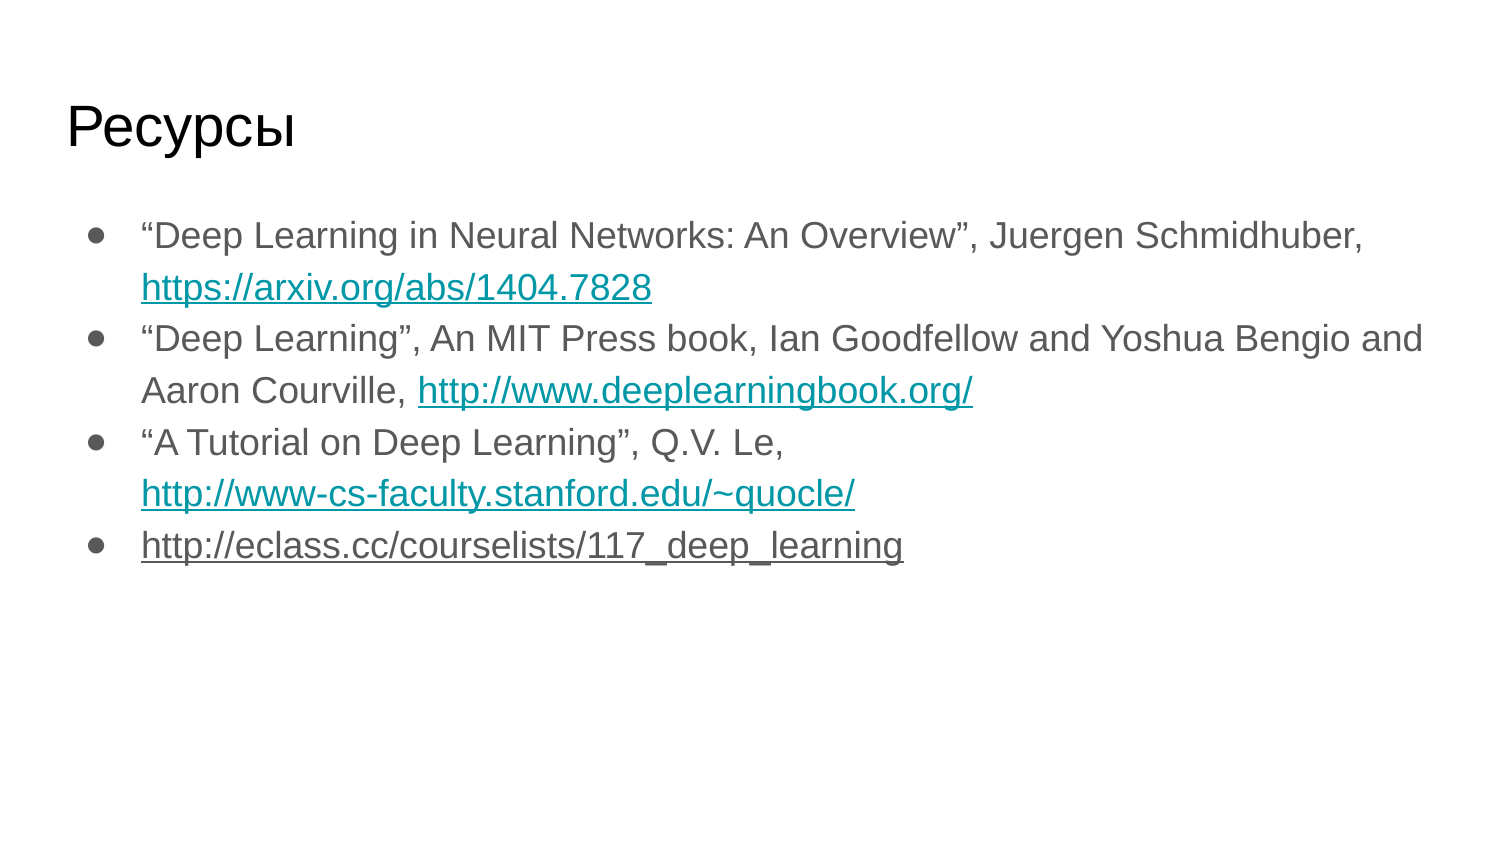

# Ресурсы
“Deep Learning in Neural Networks: An Overview”, Juergen Schmidhuber, https://arxiv.org/abs/1404.7828
“Deep Learning”, An MIT Press book, Ian Goodfellow and Yoshua Bengio and Aaron Courville, http://www.deeplearningbook.org/
“A Tutorial on Deep Learning”, Q.V. Le, http://www-cs-faculty.stanford.edu/~quocle/
http://eclass.cc/courselists/117_deep_learning